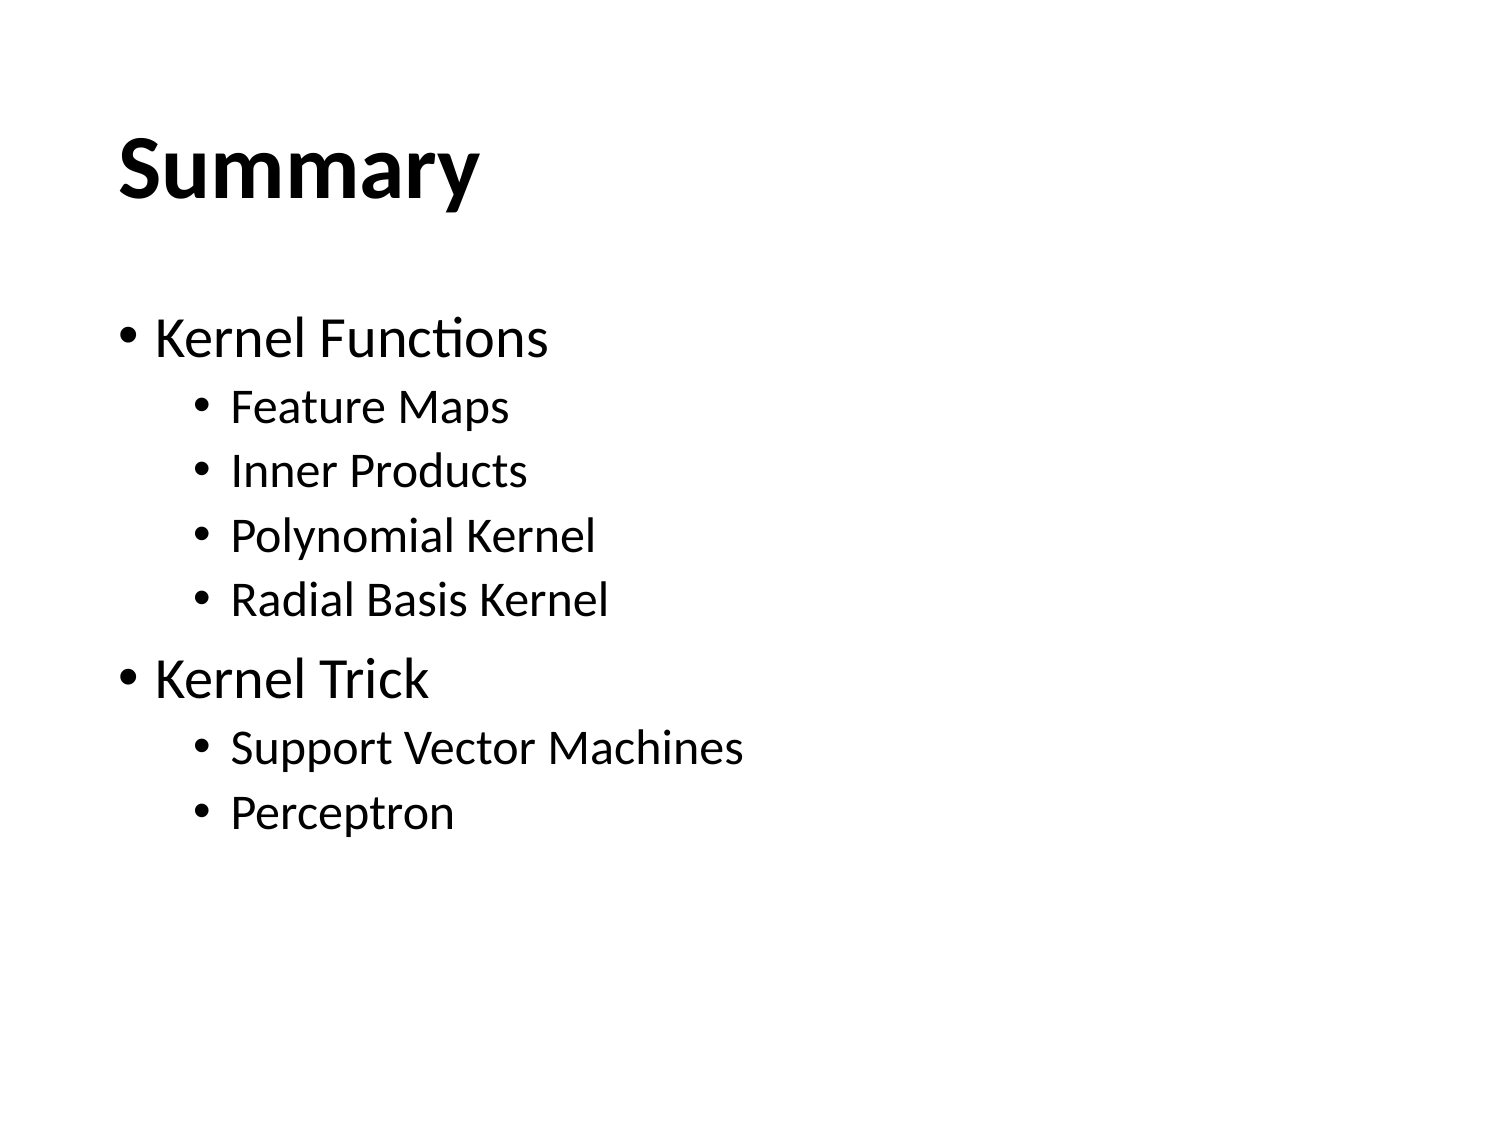

# Summary
Kernel Functions
Feature Maps
Inner Products
Polynomial Kernel
Radial Basis Kernel
Kernel Trick
Support Vector Machines
Perceptron